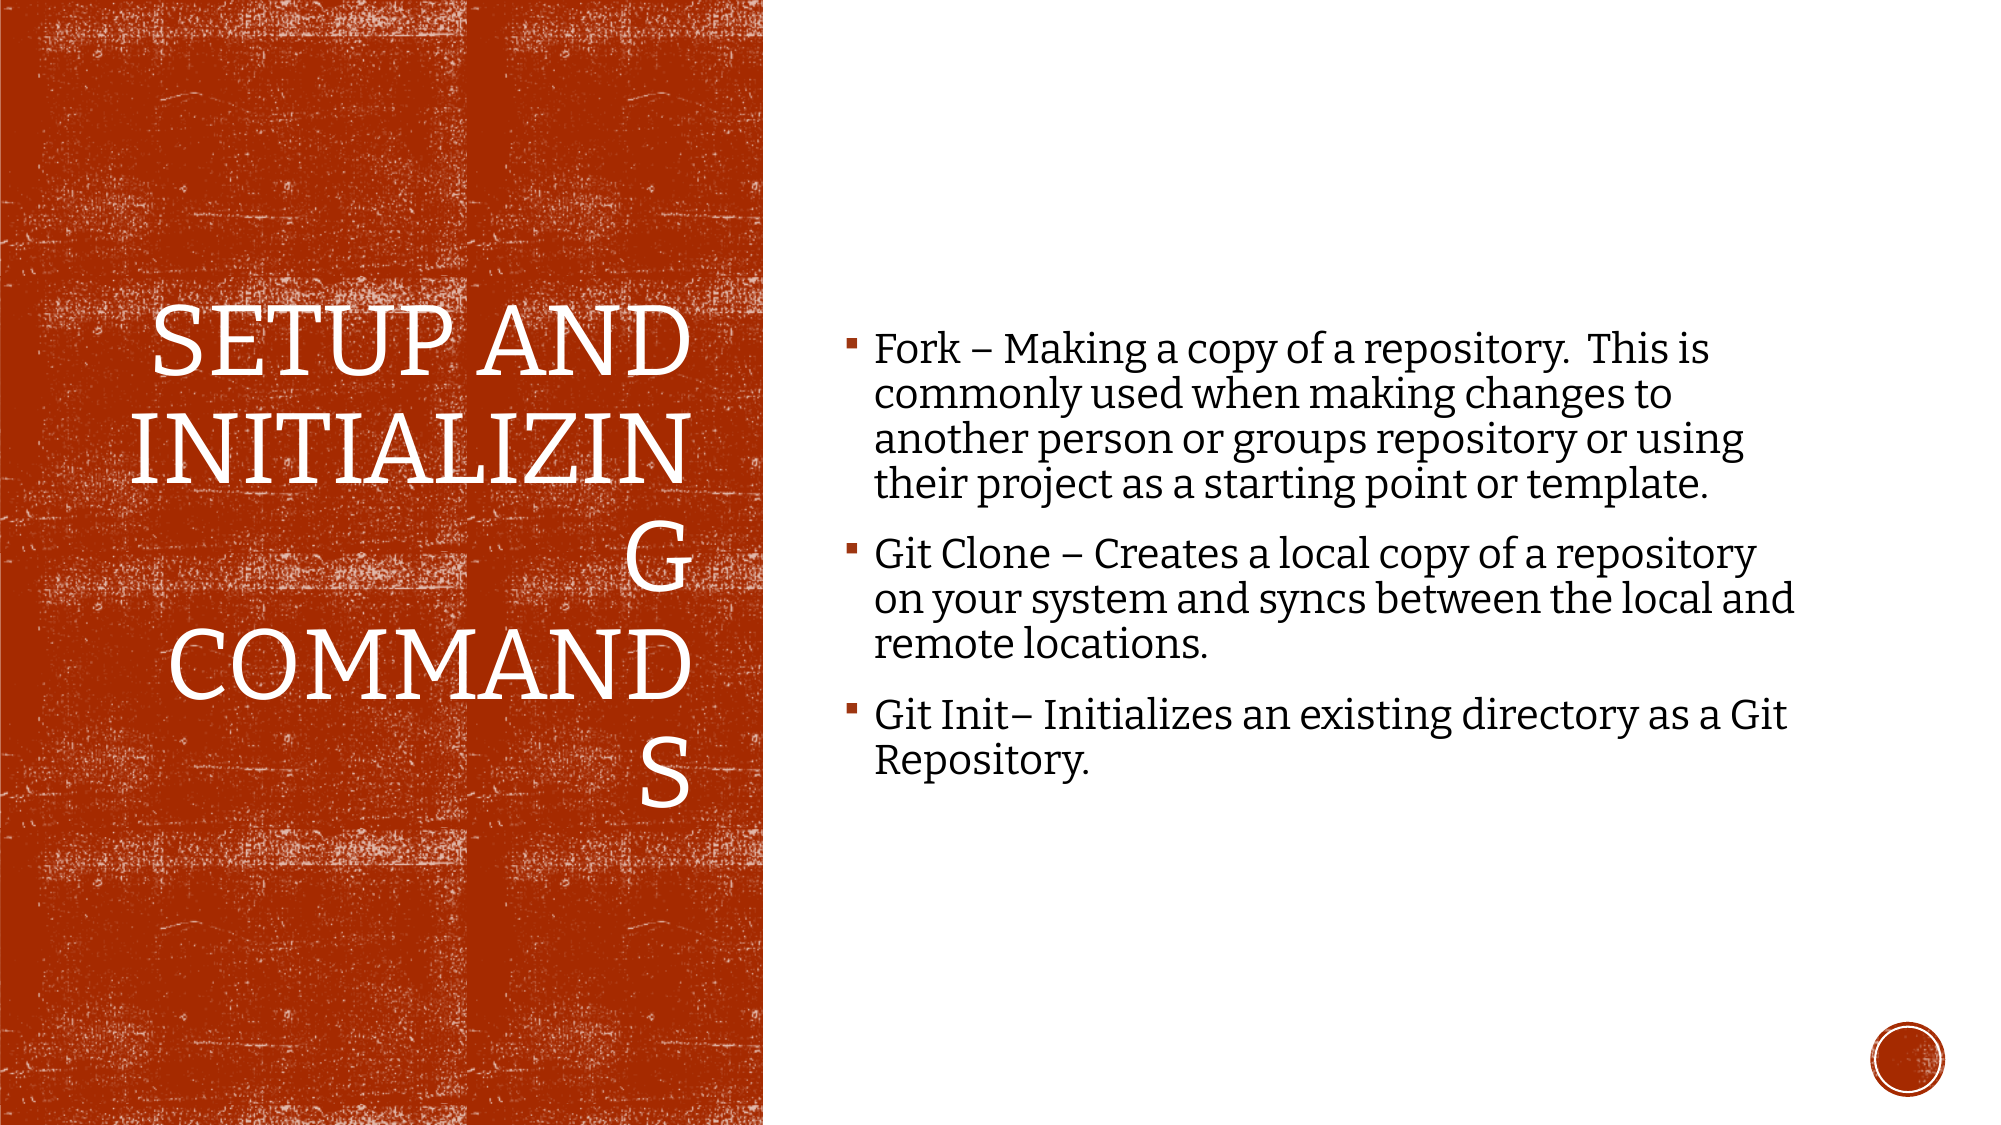

Fork – Making a copy of a repository.  This is commonly used when making changes to another person or groups repository or using their project as a starting point or template.
Git Clone – Creates a local copy of a repository on your system and syncs between the local and remote locations.
Git Init– Initializes an existing directory as a Git Repository.
# Setup and Initializing Commands